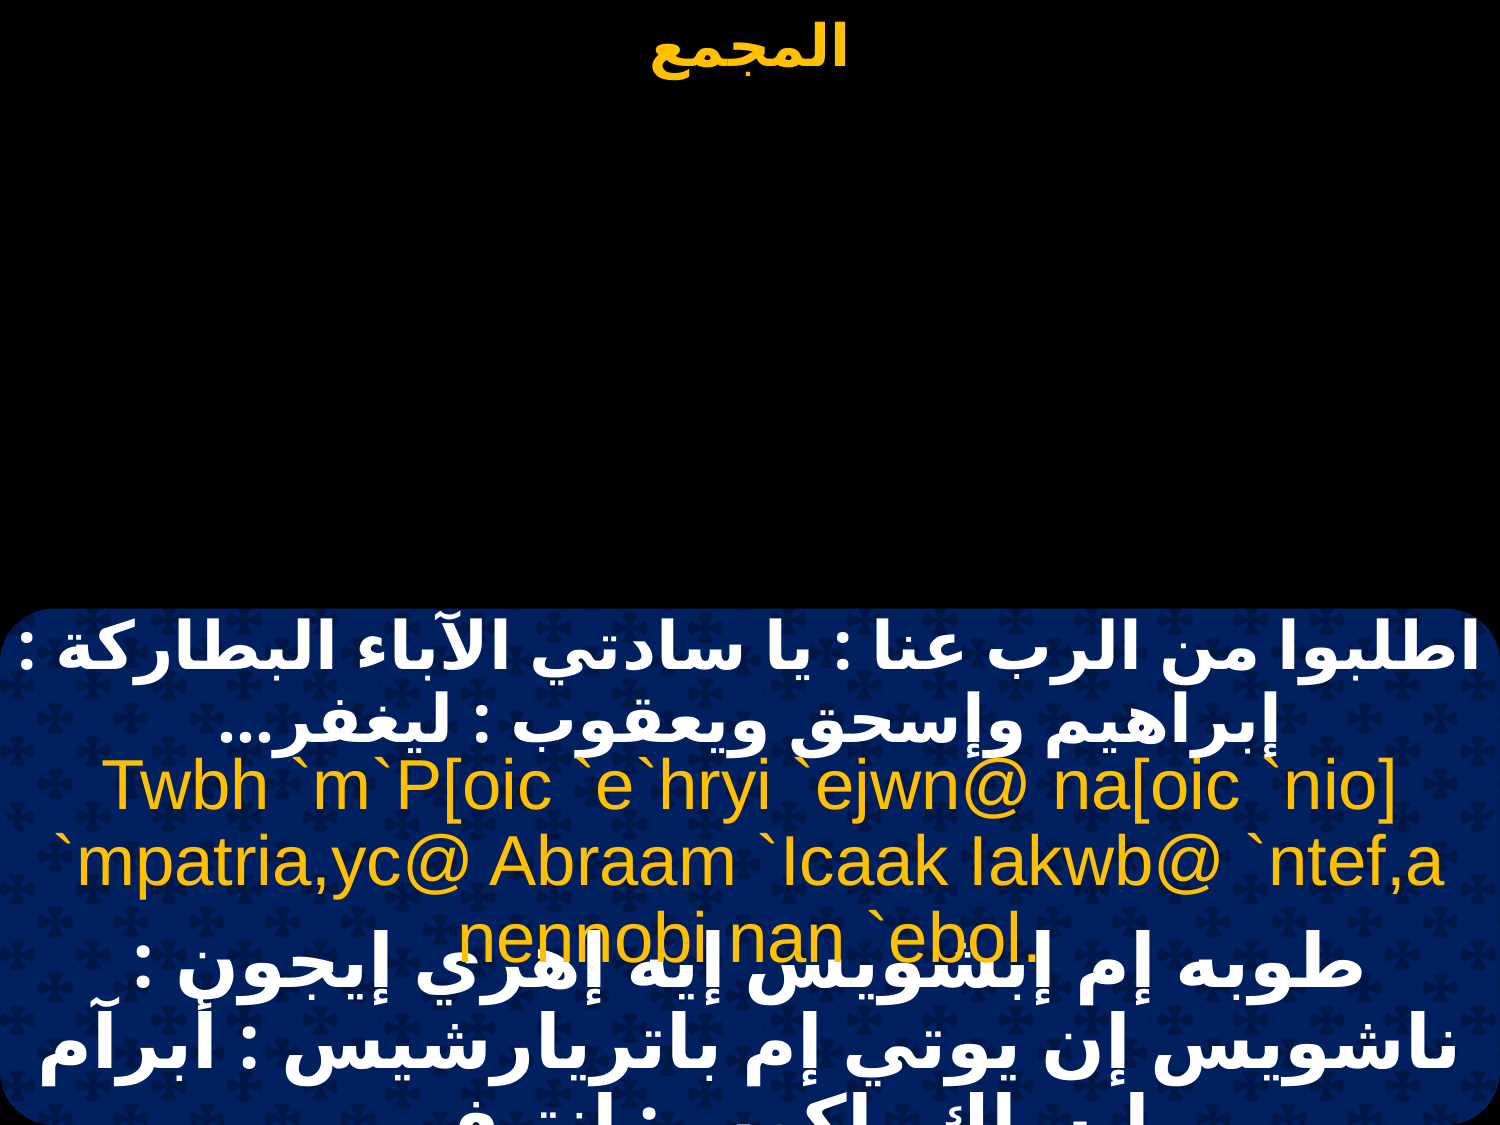

#
اطلبوا من الرب عنا : يا سادتي الآباء البطاركة : إبراهيم وإسحق ويعقوب : ليغفر...
Twbh `m`P[oic `e`hryi `ejwn@ na[oic `nio] `mpatria,yc@ Abraam `Icaak Iakwb@ `ntef,a nennobi nan `ebol.
طوبه إم إبشويس إيه إهري إيجون : ناشويس إن يوتي إم باتريارشيس : أبرآم إيساك ياكوب : إنتيف...